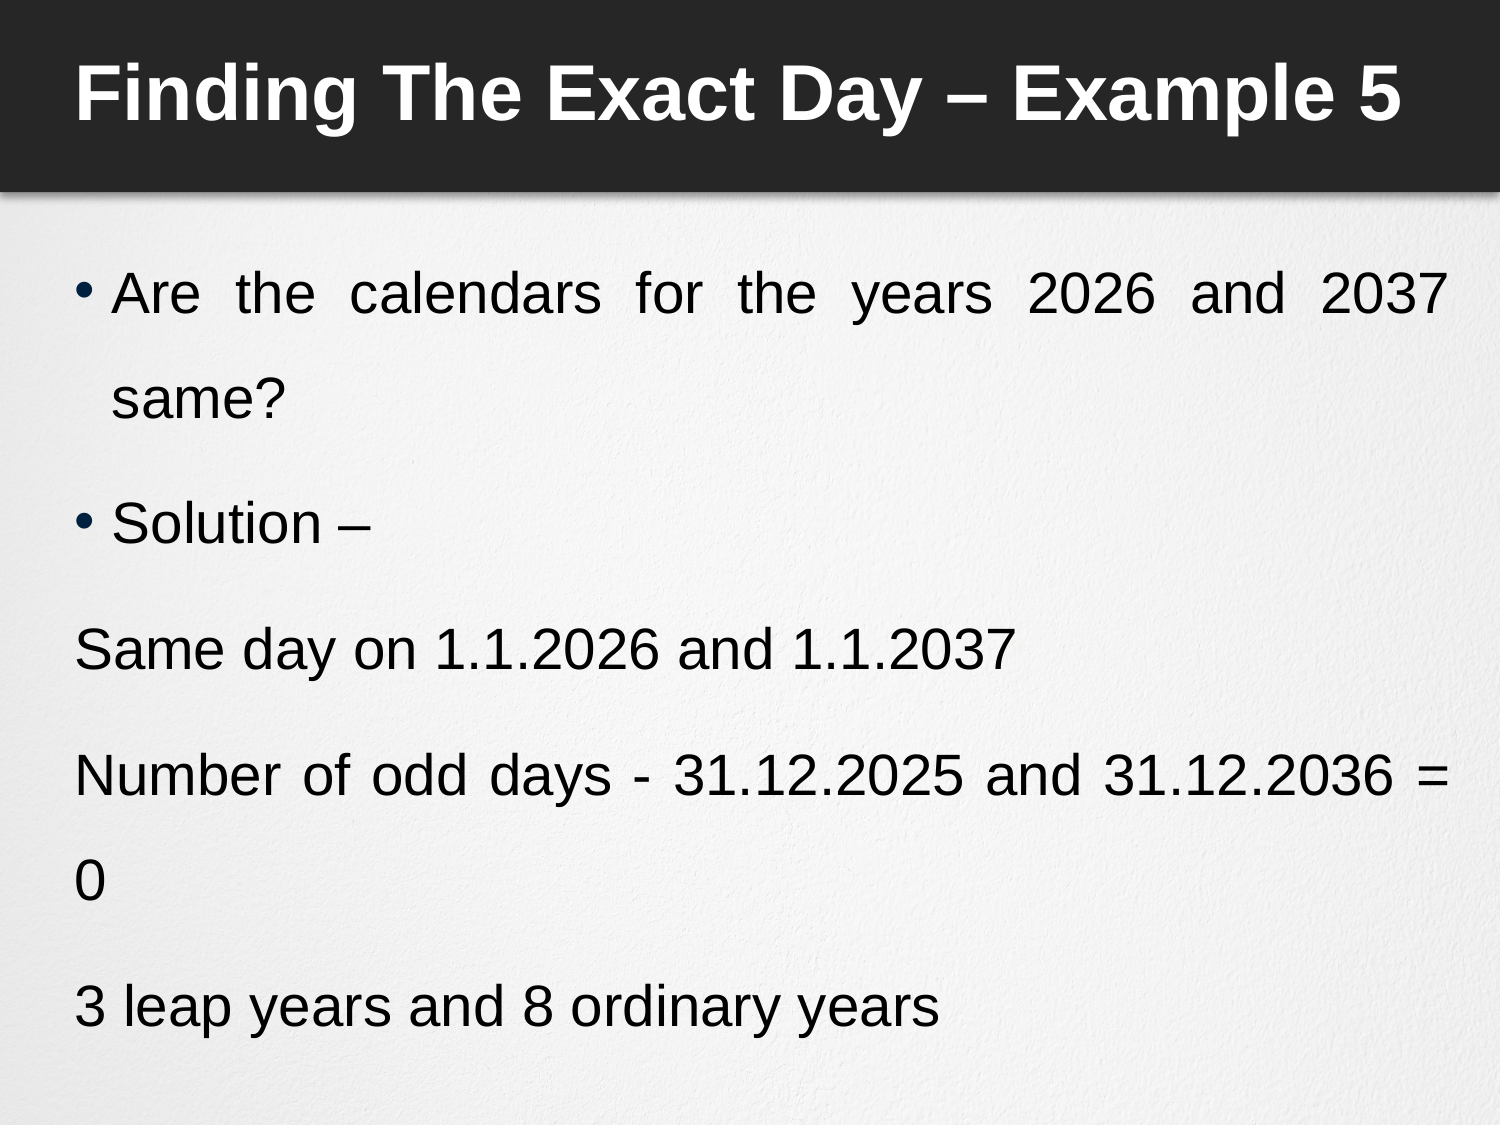

# Finding The Exact Day – Example 5
Are the calendars for the years 2026 and 2037 same?
Solution –
Same day on 1.1.2026 and 1.1.2037
Number of odd days - 31.12.2025 and 31.12.2036 = 0
3 leap years and 8 ordinary years